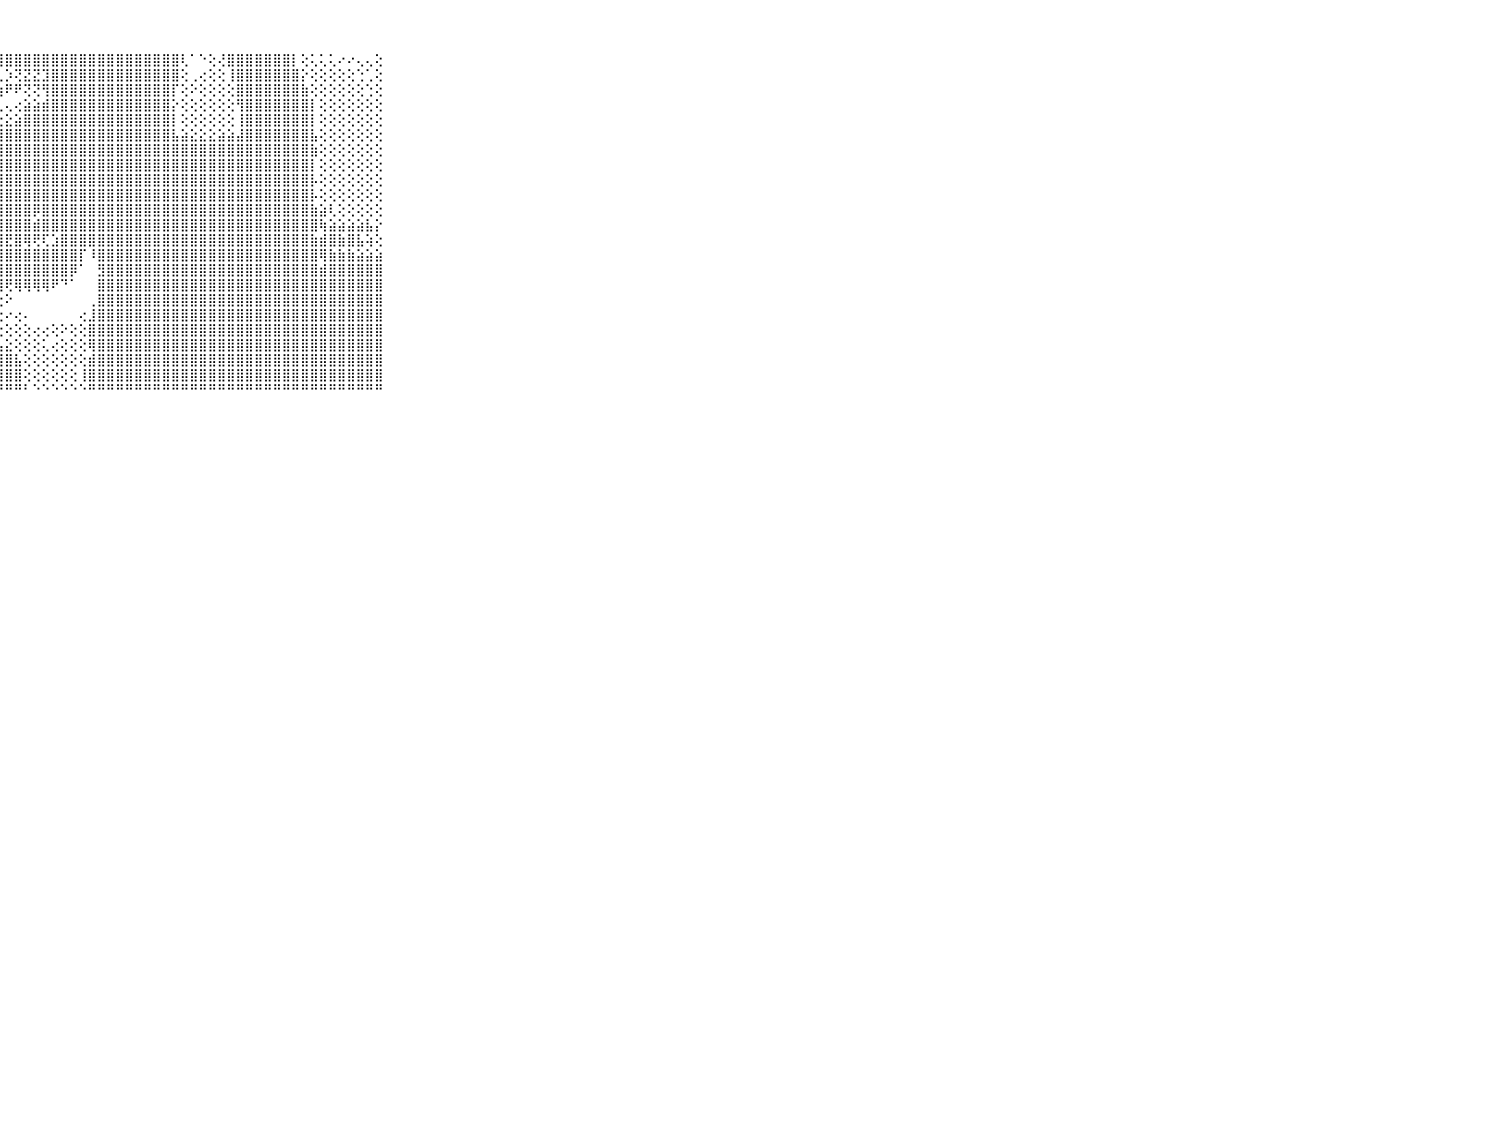

⠀⠀⠀⠀⠀⠀⠀⠀⠀⠀⠀⣷⣿⣿⣷⣿⣿⣿⣿⣿⣿⣿⣿⣿⣿⣿⣿⢿⣿⣿⣿⣿⣿⣿⣿⣿⣿⣿⣿⣿⣿⣿⣿⣿⣿⣿⣿⢇⠁⠑⢕⢜⣿⣿⣿⣿⣿⣿⣿⡇⢕⢅⢅⢅⠔⠔⢄⢄⢕⠀⠀⠀⠀⠀⠀⠀⠀⠀⠀⠀⠀
⠀⠀⠀⠀⠀⠀⠀⠀⠀⠀⠀⣿⣿⣿⣿⣿⣿⣿⣿⣿⣿⣿⣿⢟⠑⢅⢅⢅⡱⢝⣝⣝⣹⣿⣿⣿⣿⣿⣿⣿⣿⣿⣿⣿⣿⣿⣿⢕⢀⢔⢕⢕⢸⣿⣿⣿⣿⣿⣿⣿⡕⢕⢕⢕⢕⢕⢑⢁⢕⠀⠀⠀⠀⠀⠀⠀⠀⠀⠀⠀⠀
⠀⠀⠀⠀⠀⠀⠀⠀⠀⠀⠀⡿⢿⢿⣿⣿⣿⣿⣿⣿⡿⢕⠕⠁⢕⢜⣱⢷⠟⠟⢝⢝⢻⣿⣿⣿⣿⣿⣿⣿⣿⣿⣿⣿⣿⣿⡏⢕⠕⢕⢕⢕⢕⣿⣿⣿⣿⣿⣿⣿⣷⢕⢕⢕⢕⢕⢕⢑⢕⠀⠀⠀⠀⠀⠀⠀⠀⠀⠀⠀⠀
⠀⠀⠀⠀⠀⠀⠀⠀⠀⠀⠀⣿⣷⣾⣿⣿⣿⣿⣿⡟⢕⢔⢔⢕⢕⢝⢁⢄⢄⢔⣵⣵⣾⣿⣿⣿⣿⣿⣿⣿⣿⣿⣿⣿⣿⣿⡕⢕⢕⢕⢕⢕⢕⢻⣿⣿⣿⣿⣿⣿⣿⡇⢕⢕⢕⢕⢕⢕⢕⠀⠀⠀⠀⠀⠀⠀⠀⠀⠀⠀⠀
⠀⠀⠀⠀⠀⠀⠀⠀⠀⠀⠀⣿⣿⣿⣿⣿⣿⣿⡿⢕⣕⢕⢜⢇⢕⣕⣕⣕⣕⣵⣿⣿⣿⣿⣿⣿⣿⣿⣿⣿⣿⣿⣿⣿⣿⣿⡇⢕⢕⢕⢕⢕⢕⢸⣿⣿⣿⣿⣿⣿⣿⡇⢕⢕⢕⢕⢕⢕⢕⠀⠀⠀⠀⠀⠀⠀⠀⠀⠀⠀⠀
⠀⠀⠀⠀⠀⠀⠀⠀⠀⠀⠀⣿⣿⣿⣿⣿⣿⣿⣷⡷⢕⢕⣯⣾⣿⣿⣿⣿⣿⣿⣿⣿⣿⣿⣿⣿⣿⣿⣿⣿⣿⣿⣿⣿⣿⣿⣧⣵⣕⣕⣕⣵⣵⣼⣿⣿⣿⣿⣿⣿⣿⣧⢕⢕⢕⢕⢕⢕⢕⠀⠀⠀⠀⠀⠀⠀⠀⠀⠀⠀⠀
⠀⠀⠀⠀⠀⠀⠀⠀⠀⠀⠀⣼⣿⣿⣿⣿⣿⣿⣿⣇⢕⢕⣿⣿⣿⣿⣿⣿⣿⣿⣿⣿⣿⣿⣿⣿⣿⣿⣿⣿⣿⣿⣿⣿⣿⣿⣿⣿⣿⣿⣿⣿⣿⣿⣿⣿⣿⣿⣿⣿⣿⣷⢕⢕⢕⢕⢕⢕⢕⠀⠀⠀⠀⠀⠀⠀⠀⠀⠀⠀⠀
⠀⠀⠀⠀⠀⠀⠀⠀⠀⠀⠀⣿⣿⣿⣿⣿⣿⣿⣿⣿⡕⢕⣿⣿⣿⣿⣿⣿⣿⣿⣿⣿⣿⣿⣿⣿⣿⣿⣿⣿⣿⣿⣿⣿⣿⣿⣿⣿⣿⣿⣿⣿⣿⣿⣿⣿⣿⣿⣿⣿⣿⡇⢕⢕⢕⢕⢕⢕⢕⠀⠀⠀⠀⠀⠀⠀⠀⠀⠀⠀⠀
⠀⠀⠀⠀⠀⠀⠀⠀⠀⠀⠀⣿⣿⣿⣿⣿⣿⣿⣿⣿⣧⢕⢹⣿⣿⣿⣿⣿⣿⣿⣿⣿⣿⣿⣿⣿⣿⣿⣿⣿⣿⣿⣿⣿⣿⣿⣿⣿⣿⣿⣿⣿⣿⣿⣿⣿⣿⣿⣿⣿⣿⡧⢕⢕⢕⢕⢕⢕⢕⠀⠀⠀⠀⠀⠀⠀⠀⠀⠀⠀⠀
⠀⠀⠀⠀⠀⠀⠀⠀⠀⠀⠀⣿⣿⣿⣿⣿⣿⣿⣿⣿⣿⣧⣸⣿⣿⣿⣿⣿⣿⣿⣿⣿⣿⣿⣿⣿⣿⣿⣿⣿⣿⣿⣿⣿⣿⣿⣿⣿⣿⣿⣿⣿⣿⣿⣿⣿⣿⣿⣿⣿⣿⡧⢕⢕⢕⢕⢕⢕⢕⠀⠀⠀⠀⠀⠀⠀⠀⠀⠀⠀⠀
⠀⠀⠀⠀⠀⠀⠀⠀⠀⠀⠀⣿⣿⣿⣿⣿⣿⣿⣿⣿⣿⣿⣿⣿⣿⣿⣿⣿⣿⣿⣿⡿⣿⣿⣿⣿⣿⣿⣿⣿⣿⣿⣿⣿⣿⣿⣿⣿⣿⣿⣿⣿⣿⣿⣿⣿⣿⣿⣿⣿⣿⣷⣵⢇⢕⢕⢕⢕⢕⠀⠀⠀⠀⠀⠀⠀⠀⠀⠀⠀⠀
⠀⠀⠀⠀⠀⠀⠀⠀⠀⠀⠀⣿⣿⣿⣿⣿⣿⣿⣿⣿⣿⣿⣿⣿⣿⣿⣿⣿⣿⣿⣿⣾⣿⣿⣿⣿⣿⣿⣿⣿⣿⣿⣿⣿⣿⣿⣿⣿⣿⣿⣿⣿⣿⣿⣿⣿⣿⣿⣿⣿⣿⣿⢷⣵⣵⣵⣵⣧⡕⠀⠀⠀⠀⠀⠀⠀⠀⠀⠀⠀⠀
⠀⠀⠀⠀⠀⠀⠀⠀⠀⠀⠀⣿⣿⣿⣿⣿⣿⣿⣿⣿⣿⣿⣿⣿⣿⣿⣿⣿⣟⣿⢿⢟⢏⣱⣿⣿⣿⣿⣿⣿⣿⣿⣿⣿⣿⣿⣿⣿⣿⣿⣿⣿⣿⣿⣿⣿⣿⣿⣿⣿⣿⣷⣾⣿⣷⣿⣧⢵⢕⠀⠀⠀⠀⠀⠀⠀⠀⠀⠀⠀⠀
⠀⠀⠀⠀⠀⠀⠀⠀⠀⠀⠀⣿⣿⣿⣿⣿⣿⣿⣿⣿⣿⣿⣿⣿⣿⢿⣿⣿⣿⣿⣿⣿⣿⣿⣿⣿⡏⠸⣿⣿⣿⣿⣿⣿⣿⣿⣿⣿⣿⣿⣿⣿⣿⣿⣿⣿⣿⣿⣿⣿⣿⣿⢿⣷⣷⣷⣵⣵⣵⠀⠀⠀⠀⠀⠀⠀⠀⠀⠀⠀⠀
⠀⠀⠀⠀⠀⠀⠀⠀⠀⠀⠀⣿⣿⣿⣿⣿⣿⣿⣿⣿⣿⣿⣿⣿⣿⢕⣿⣿⣿⣿⣿⣿⣿⣿⣿⡿⠁⠀⣻⣿⣿⣿⣿⣿⣿⣿⣿⣿⣿⣿⣿⣿⣿⣿⣿⣿⣿⣿⣿⣿⣿⣿⣾⣿⣿⣿⣿⣿⣿⠀⠀⠀⠀⠀⠀⠀⠀⠀⠀⠀⠀
⠀⠀⠀⠀⠀⠀⠀⠀⠀⠀⠀⣿⣿⣿⣿⣿⣿⣿⣿⣿⣿⣿⣿⣿⣿⡇⢜⢿⢟⢿⢿⢿⢿⠟⠙⠁⠀⠀⣿⣿⣿⣿⣿⣿⣿⣿⣿⣿⣿⣿⣿⣿⣿⣿⣿⣿⣿⣿⣿⣿⣿⣿⣿⣿⣿⣿⣿⣿⣿⠀⠀⠀⠀⠀⠀⠀⠀⠀⠀⠀⠀
⠀⠀⠀⠀⠀⠀⠀⠀⠀⠀⠀⣿⣿⣿⣿⣿⣿⣿⣿⣿⣿⣿⣿⣿⣿⡇⢕⢕⠕⠀⠀⠀⠀⠀⠀⠀⠀⢀⣿⣿⣿⣿⣿⣿⣿⣿⣿⣿⣿⣿⣿⣿⣿⣿⣿⣿⣿⣿⣿⣿⣿⣿⣿⣿⣿⣿⣿⣿⣿⠀⠀⠀⠀⠀⠀⠀⠀⠀⠀⠀⠀
⠀⠀⠀⠀⠀⠀⠀⠀⠀⠀⠀⣿⣿⣿⣿⣿⣿⣿⣿⣿⣿⣿⣿⣿⣿⣇⢔⢕⠔⢔⠄⠀⠀⠀⠀⠀⢔⣸⣿⣿⣿⣿⣿⣿⣿⣿⣿⣿⣿⣿⣿⣿⣿⣿⣿⣿⣿⣿⣿⣿⣿⣿⣿⣿⣿⣿⣿⣿⣿⠀⠀⠀⠀⠀⠀⠀⠀⠀⠀⠀⠀
⠀⠀⠀⠀⠀⠀⠀⠀⠀⠀⠀⣿⣿⣿⣿⣿⣿⣿⣿⣿⣿⣿⣿⣿⣿⣿⡕⢕⢕⢕⢕⢔⢔⢕⠕⢕⢕⣿⣿⣿⣿⣿⣿⣿⣿⣿⣿⣿⣿⣿⣿⣿⣿⣿⣿⣿⣿⣿⣿⣿⣿⣿⣿⣿⣿⣿⣿⣿⣿⠀⠀⠀⠀⠀⠀⠀⠀⠀⠀⠀⠀
⠀⠀⠀⠀⠀⠀⠀⠀⠀⠀⠀⣿⣿⣿⣿⣿⣿⣿⣿⣿⣿⣿⣿⣿⣿⣿⣿⣧⣕⢕⢕⢕⢅⢔⢕⢕⢕⢿⣿⣿⣿⣿⣿⣿⣿⣿⣿⣿⣿⣿⣿⣿⣿⣿⣿⣿⣿⣿⣿⣿⣿⣿⣿⣿⣿⣿⣿⣿⣿⠀⠀⠀⠀⠀⠀⠀⠀⠀⠀⠀⠀
⠀⠀⠀⠀⠀⠀⠀⠀⠀⠀⠀⣿⣿⣿⣿⣿⣿⣿⣿⣿⣿⣿⣿⣿⣿⣿⣿⣿⣿⣧⢕⢕⢕⢕⢕⢕⢕⣾⣿⣿⣿⣿⣿⣿⣿⣿⣿⣿⣿⣿⣿⣿⣿⣿⣿⣿⣿⣿⣿⣿⣿⣿⣿⣿⣿⣿⣿⣿⣿⠀⠀⠀⠀⠀⠀⠀⠀⠀⠀⠀⠀
⠀⠀⠀⠀⠀⠀⠀⠀⠀⠀⠀⣿⣿⣿⣿⣿⣿⣿⣿⣿⣿⣿⣿⣿⣿⣿⣿⣿⣿⣿⢕⢕⢕⢕⢕⢕⢸⣿⣿⣿⣿⣿⣿⣿⣿⣿⣿⣿⣿⣿⣿⣿⣿⣿⣿⣿⣿⣿⣿⣿⣿⣿⣿⣿⣿⣿⣿⣿⣿⠀⠀⠀⠀⠀⠀⠀⠀⠀⠀⠀⠀
⠀⠀⠀⠀⠀⠀⠀⠀⠀⠀⠀⠛⠛⠛⠛⠛⠛⠛⠛⠛⠛⠛⠛⠛⠛⠛⠛⠛⠛⠛⠃⠑⠑⠑⠑⠑⠑⠛⠛⠛⠛⠛⠛⠛⠛⠛⠛⠛⠛⠛⠛⠛⠛⠛⠛⠛⠛⠛⠛⠛⠛⠛⠛⠛⠛⠛⠛⠛⠛⠀⠀⠀⠀⠀⠀⠀⠀⠀⠀⠀⠀